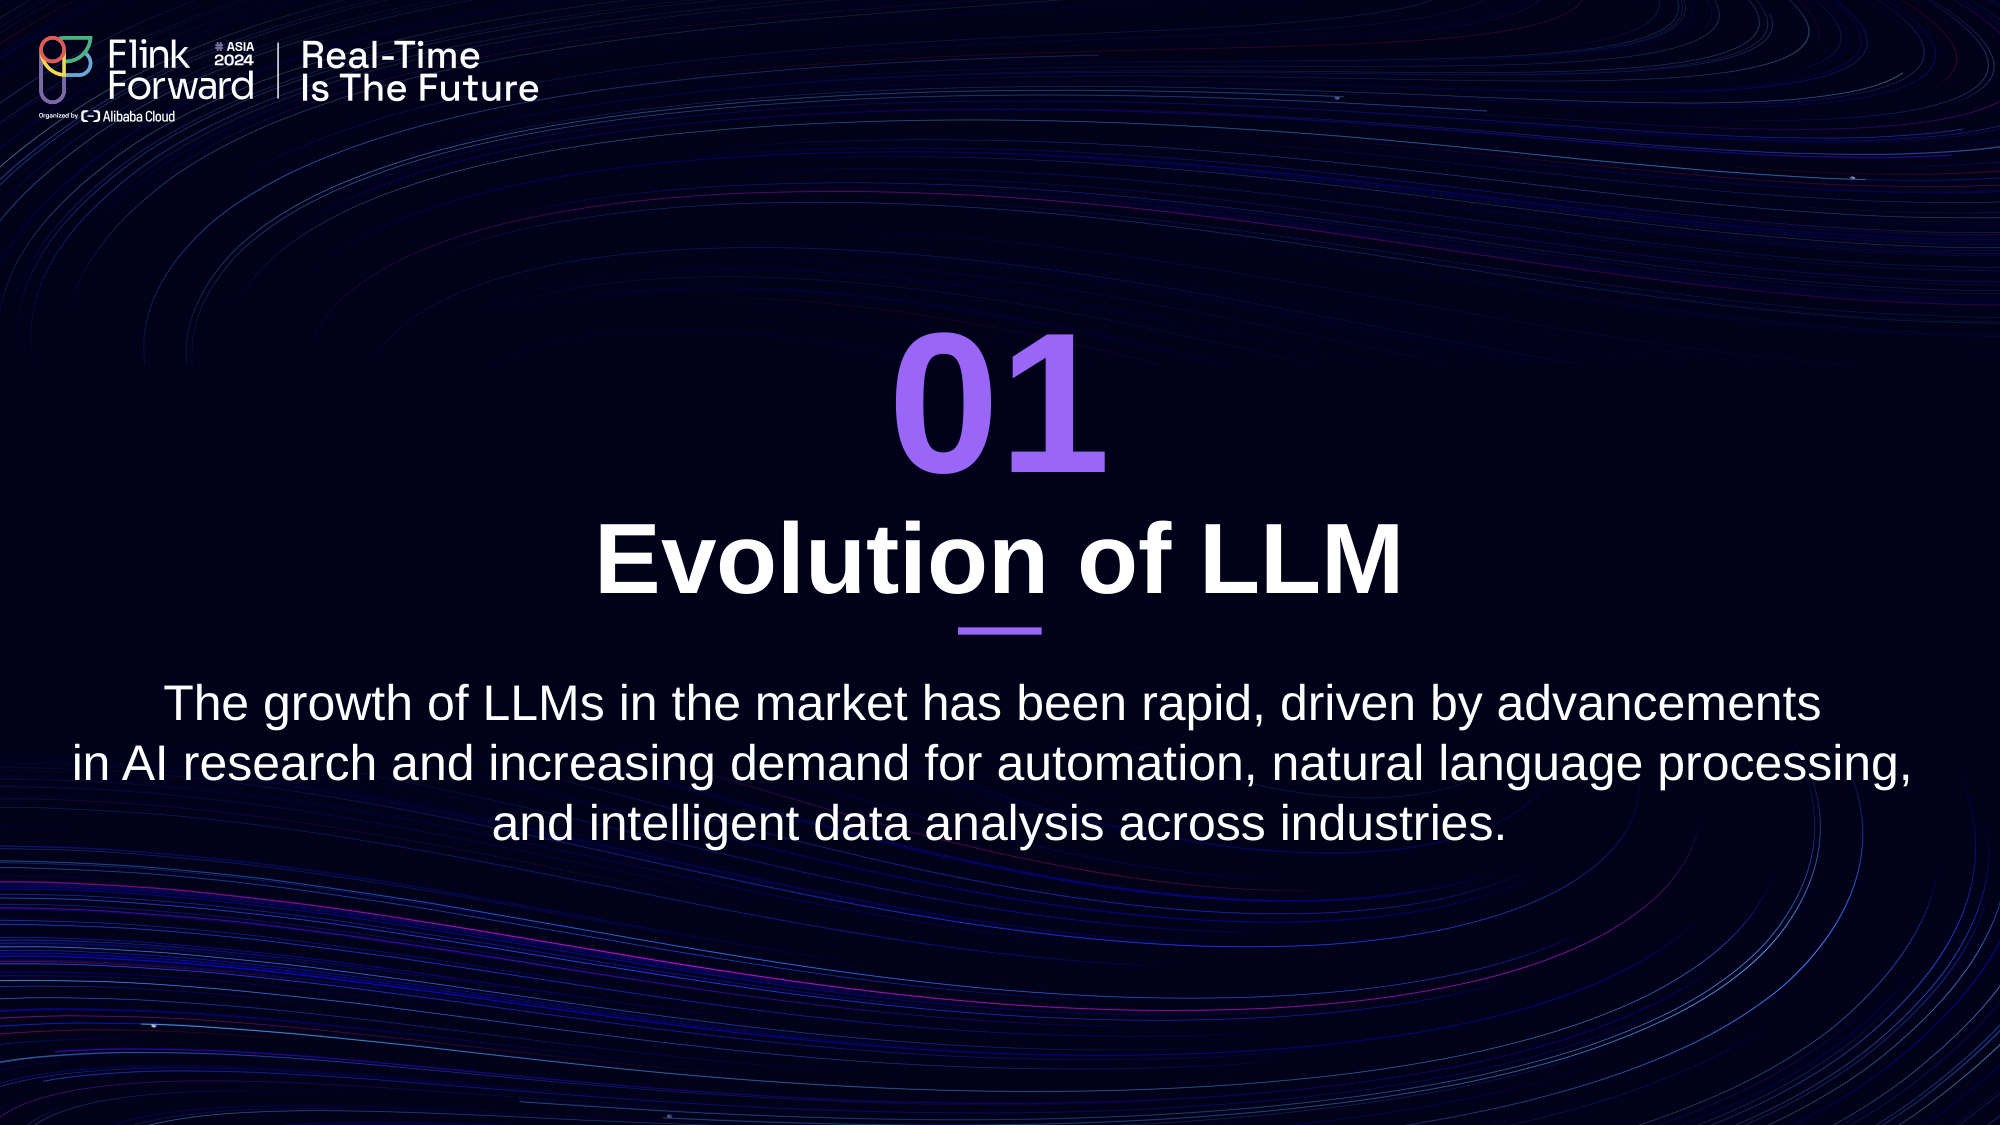

01
Evolution of LLM

The growth of LLMs in the market has been rapid, driven by advancements
in AI research and increasing demand for automation, natural language processing,
and intelligent data analysis across industries.